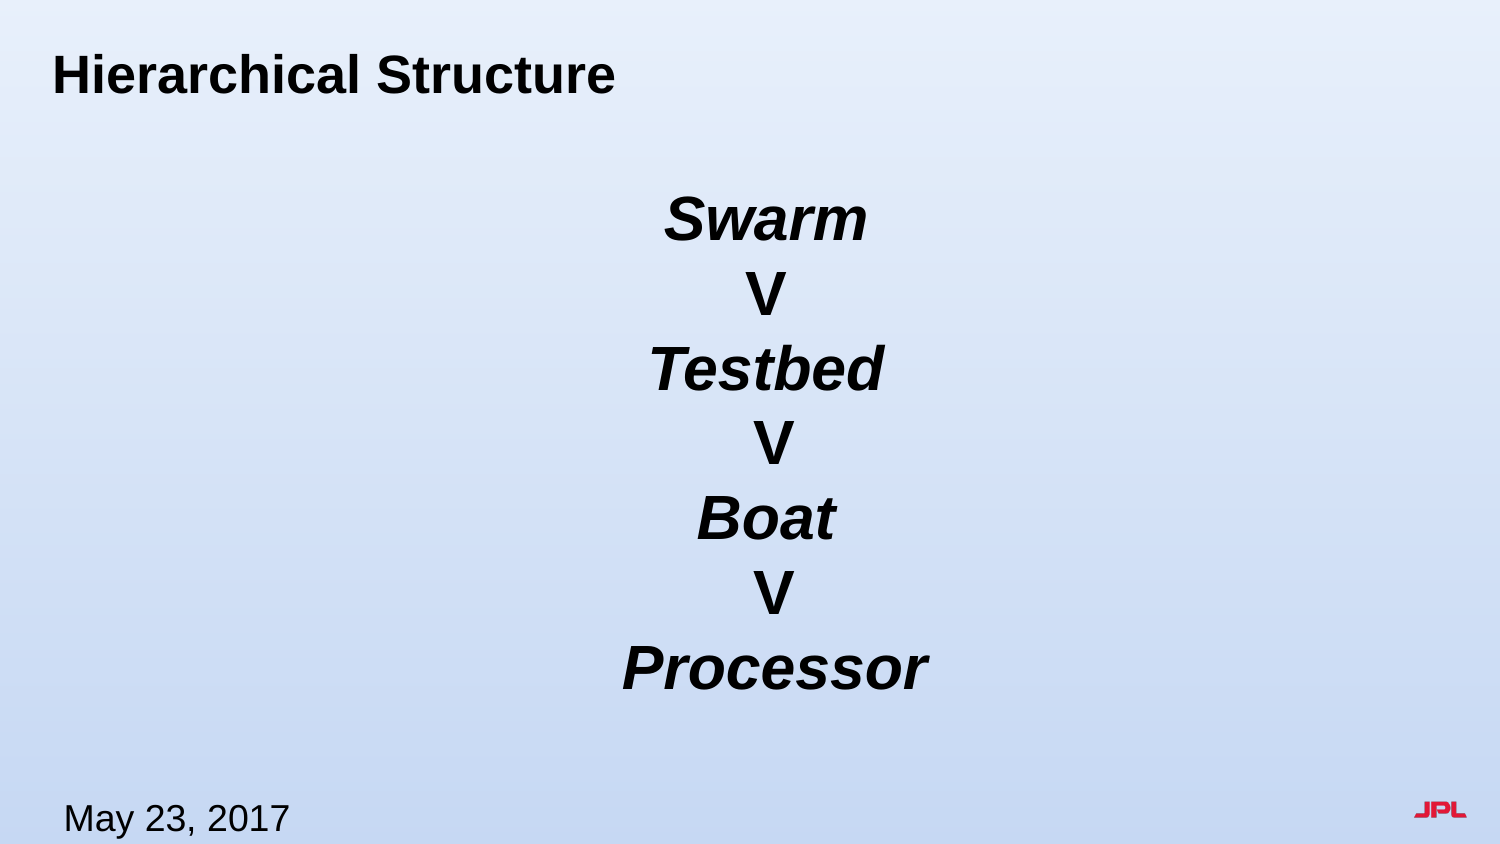

# Hierarchical Structure
Swarm
V
Testbed
V
Boat
V
Processor
May 23, 2017
25